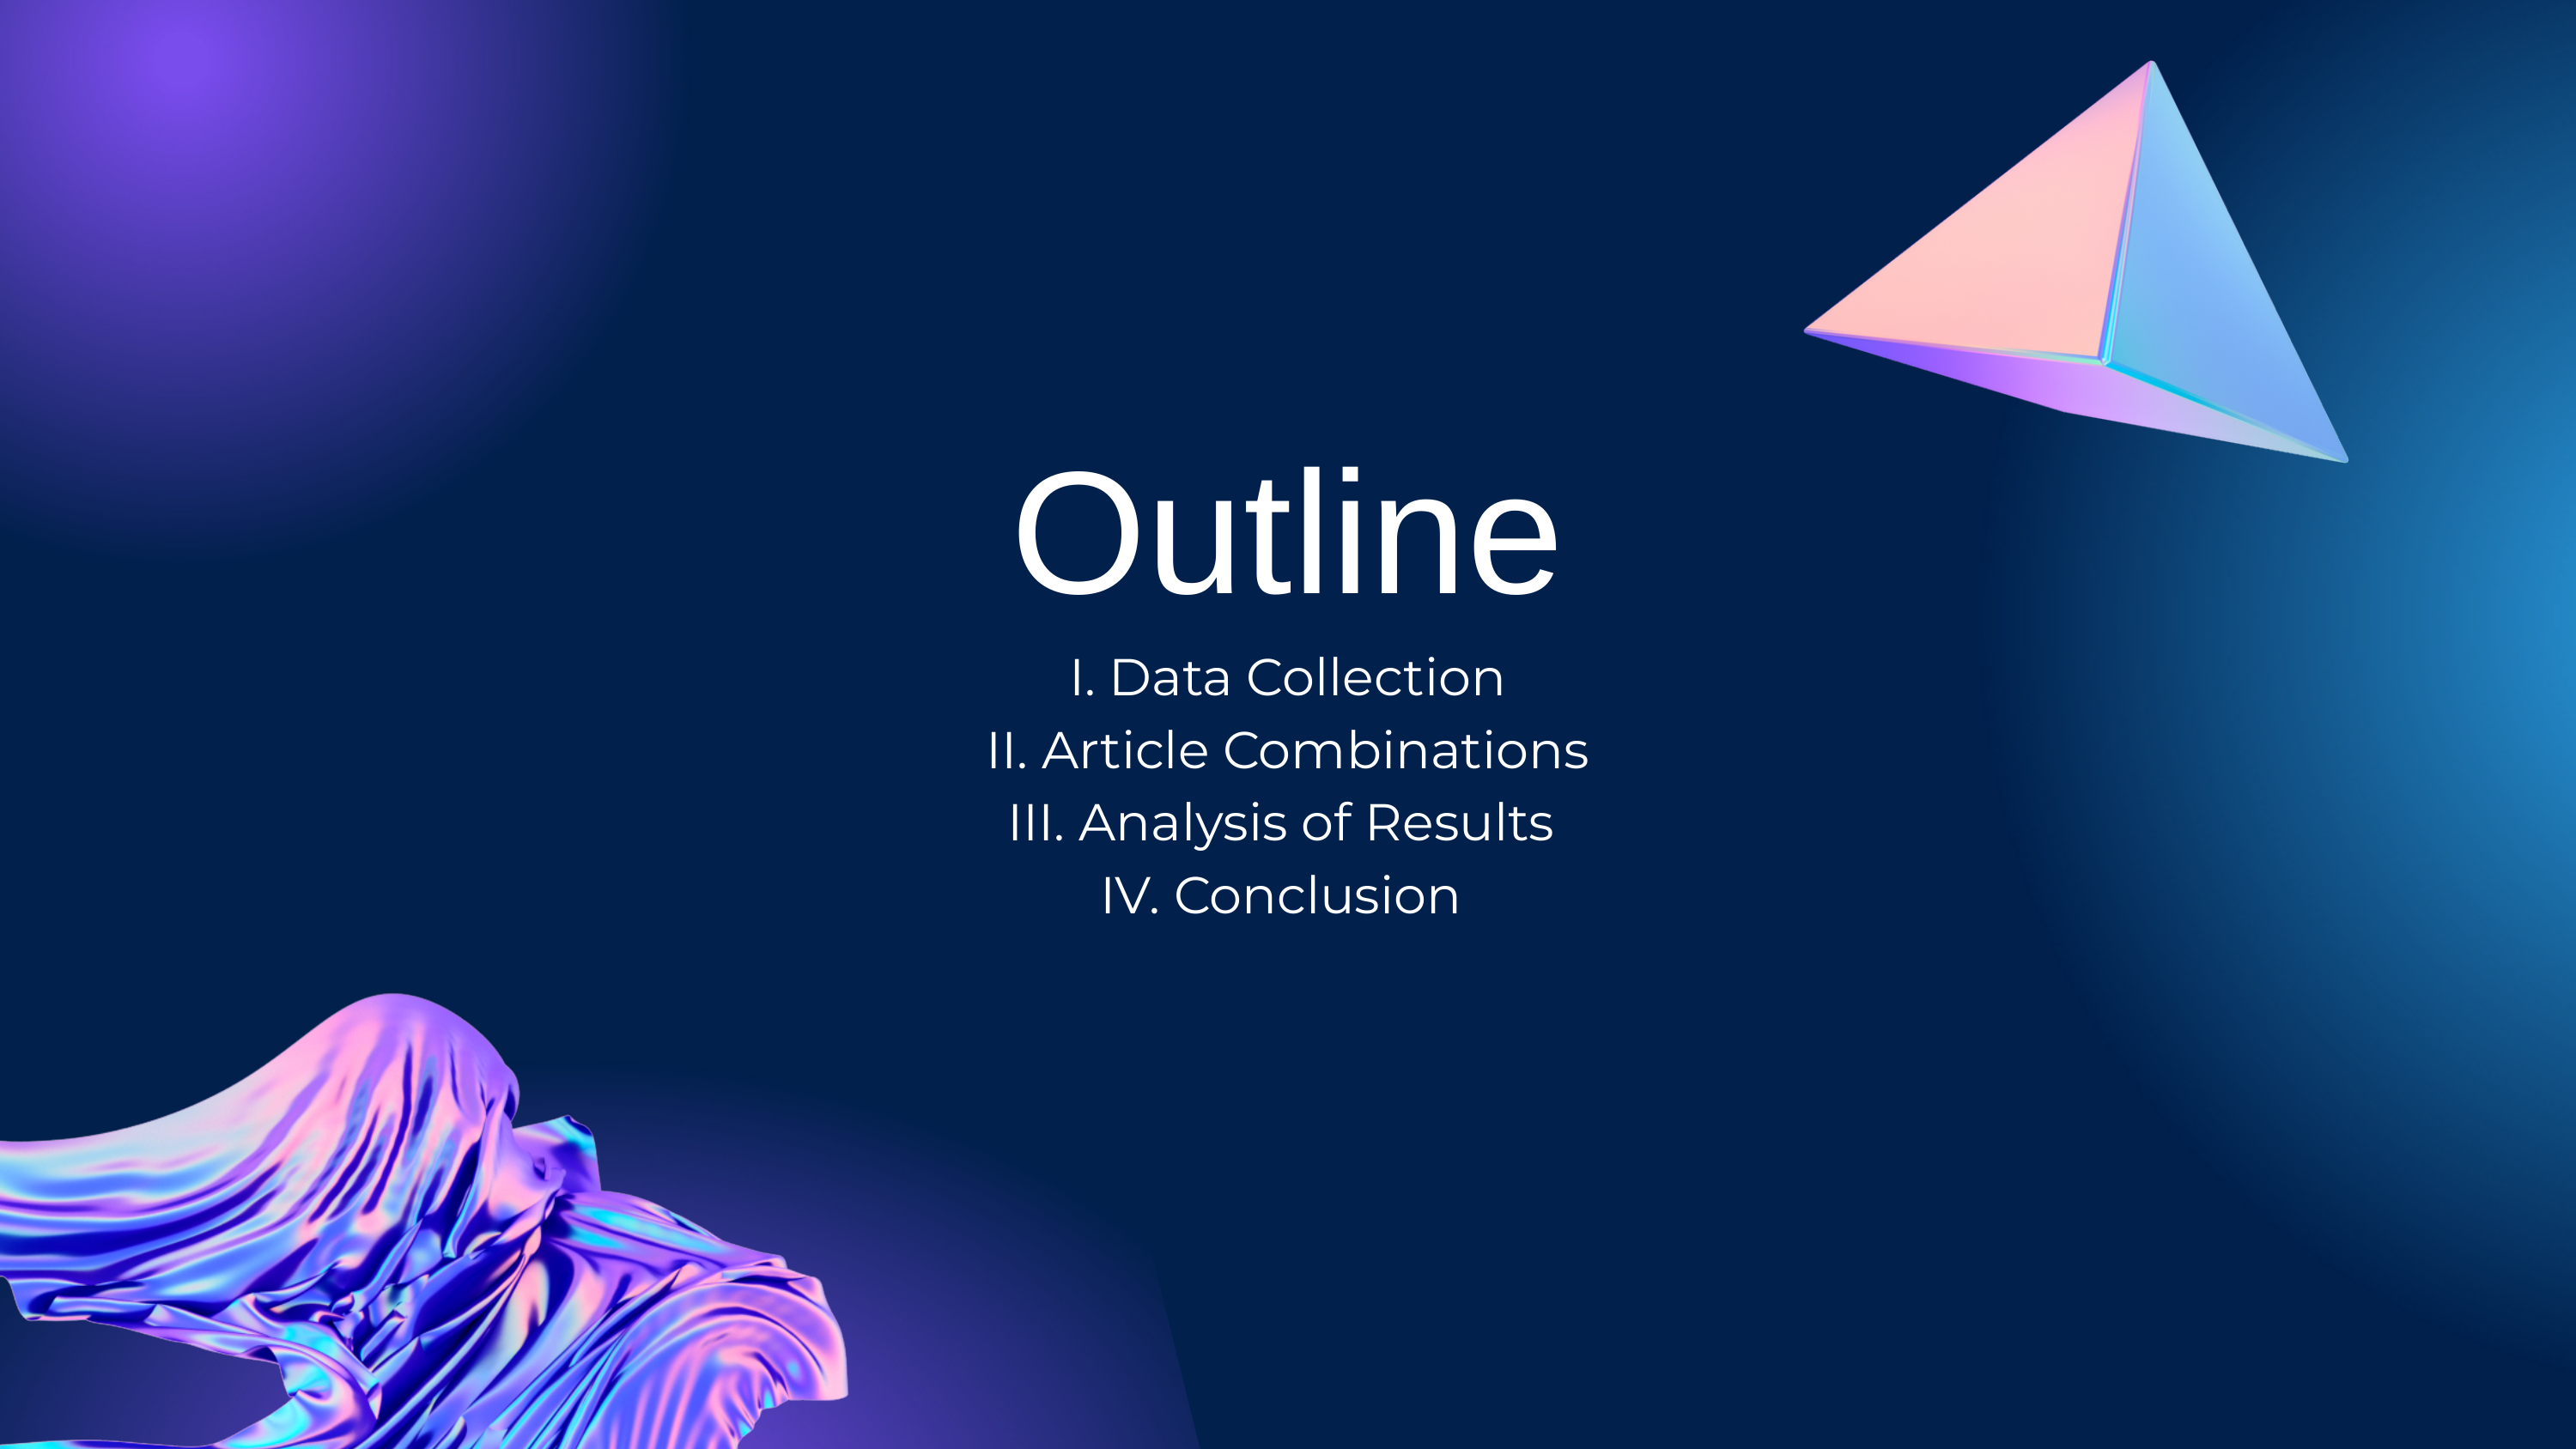

Outline
I. Data Collection
II. Article Combinations
III. Analysis of Results
IV. Conclusion